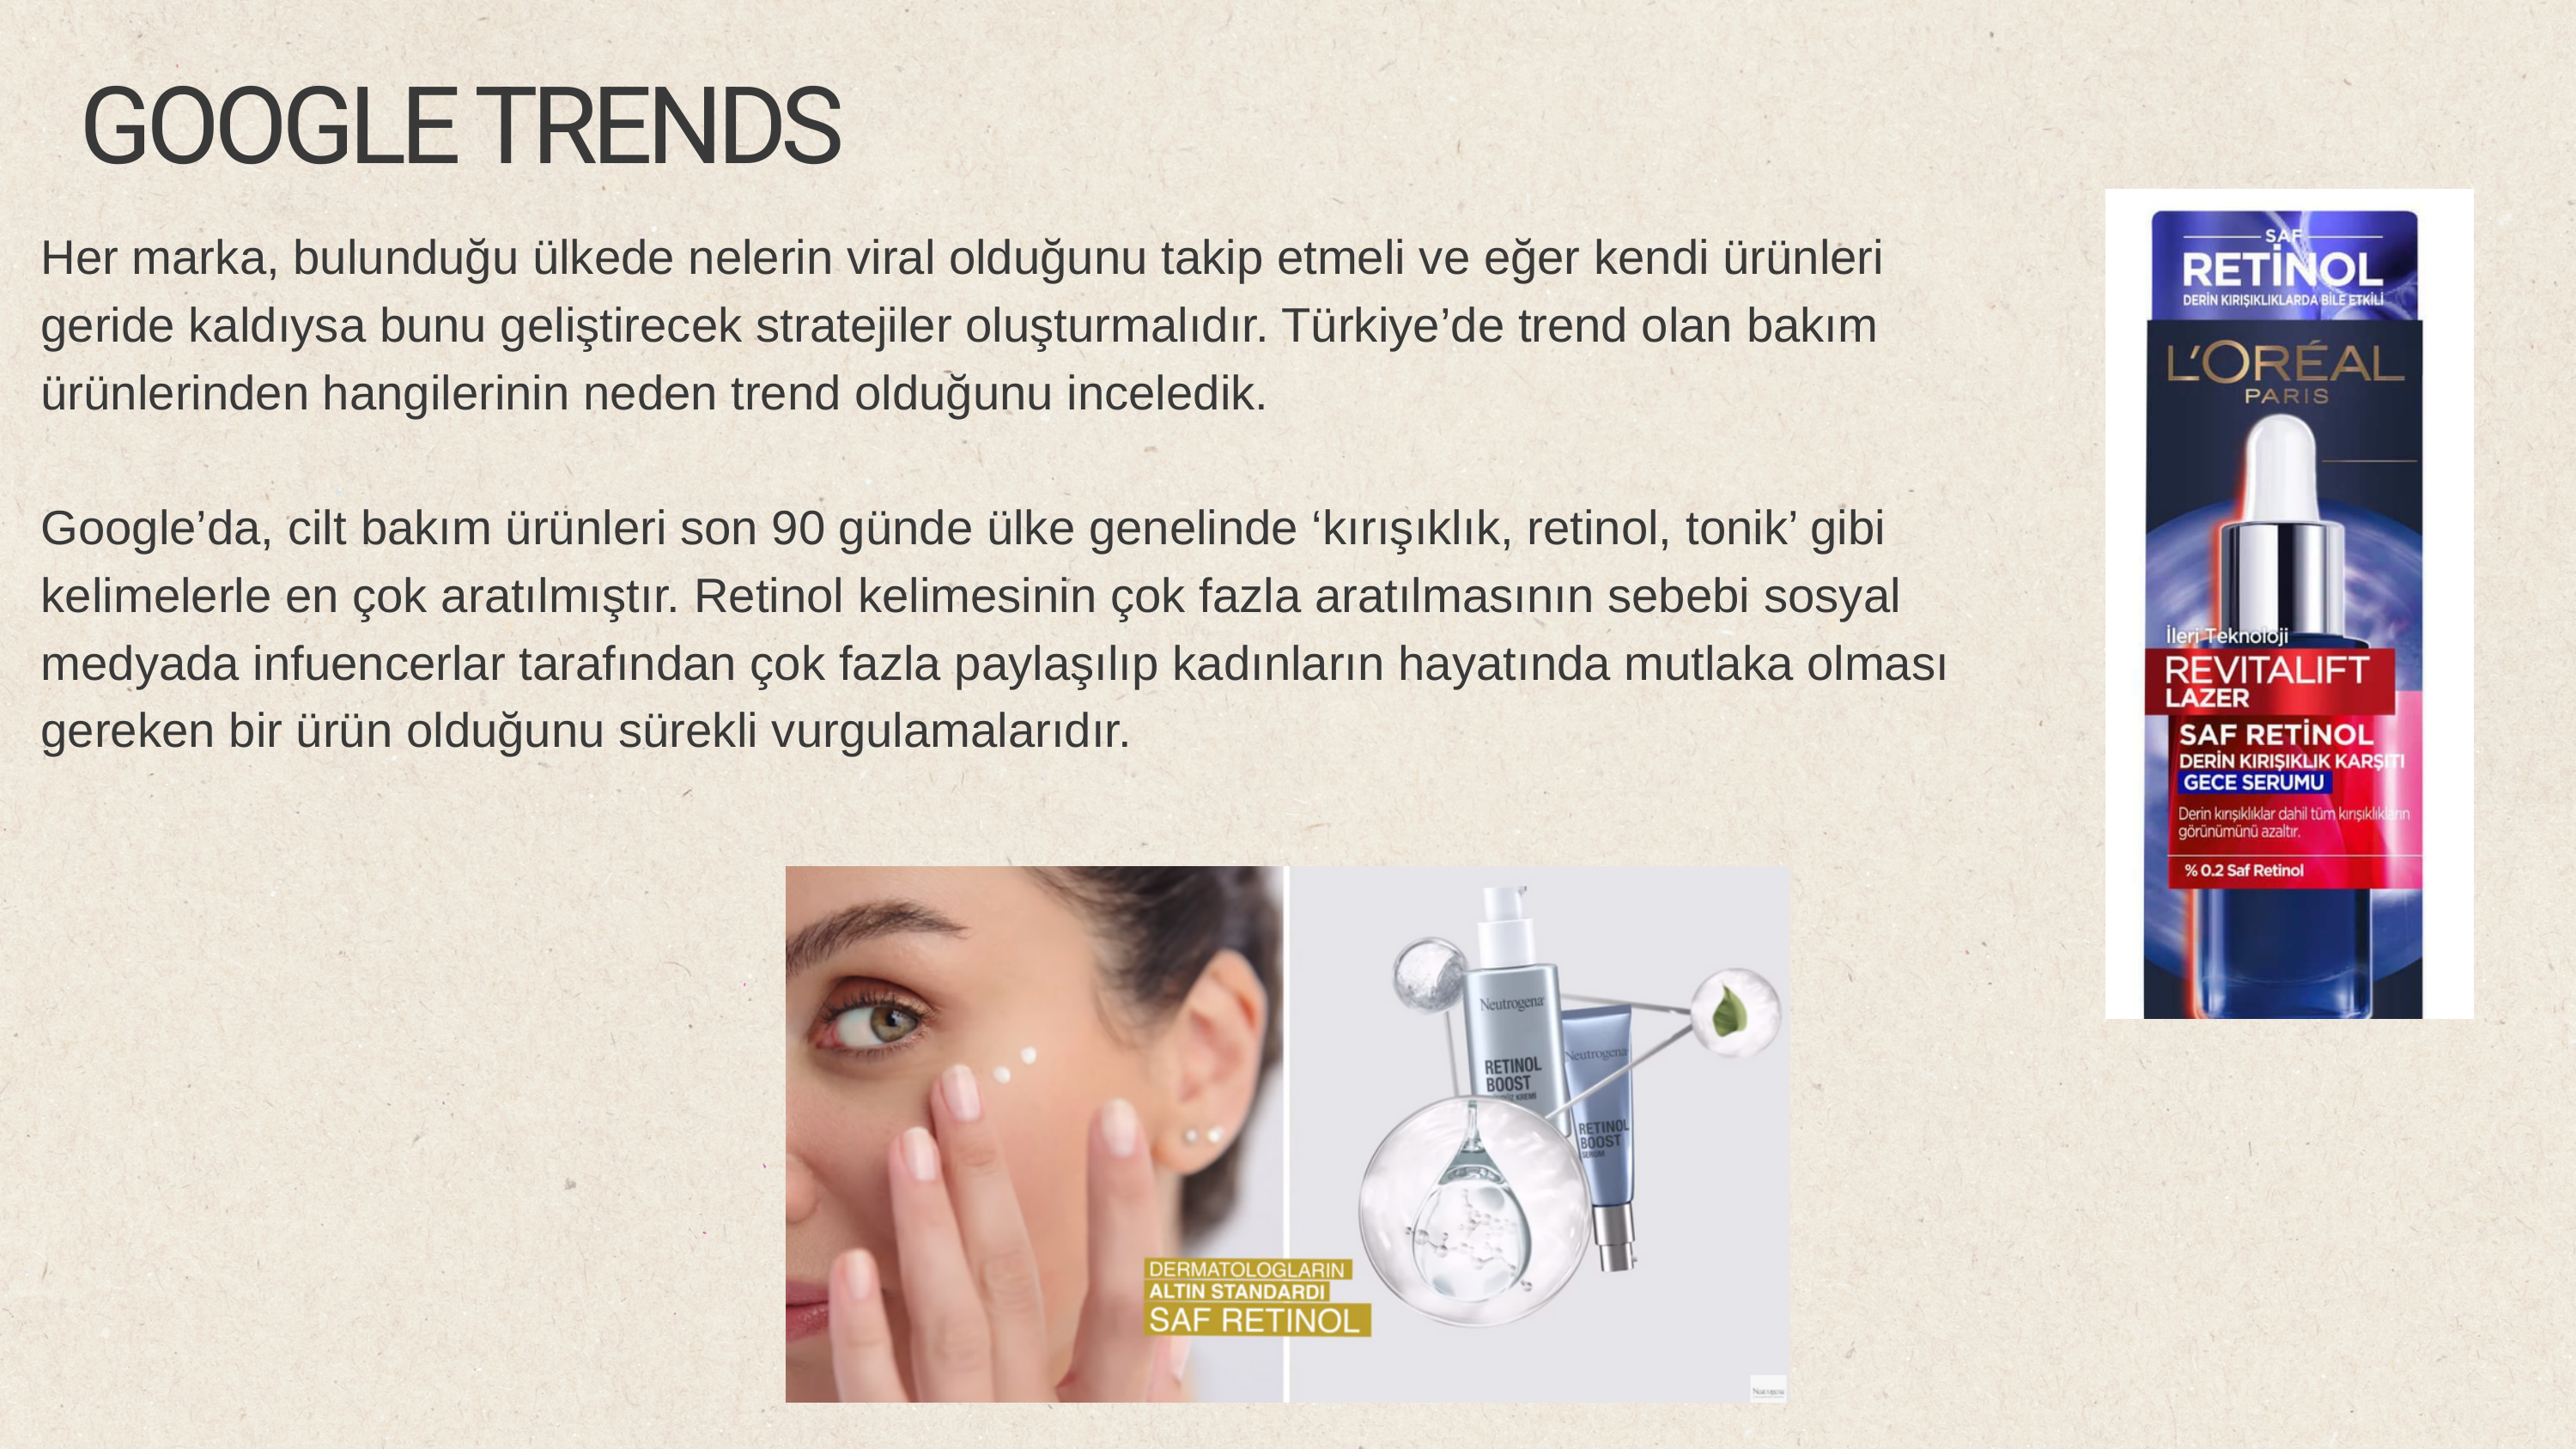

GOOGLE TRENDS

Her marka, bulunduğu ülkede nelerin viral olduğunu takip etmeli ve eğer kendi ürünleri geride kaldıysa bunu geliştirecek stratejiler oluşturmalıdır. Türkiye’de trend olan bakım ürünlerinden hangilerinin neden trend olduğunu inceledik.

Google’da, cilt bakım ürünleri son 90 günde ülke genelinde ‘kırışıklık, retinol, tonik’ gibi kelimelerle en çok aratılmıştır. Retinol kelimesinin çok fazla aratılmasının sebebi sosyal medyada infuencerlar tarafından çok fazla paylaşılıp kadınların hayatında mutlaka olması gereken bir ürün olduğunu sürekli vurgulamalarıdır.